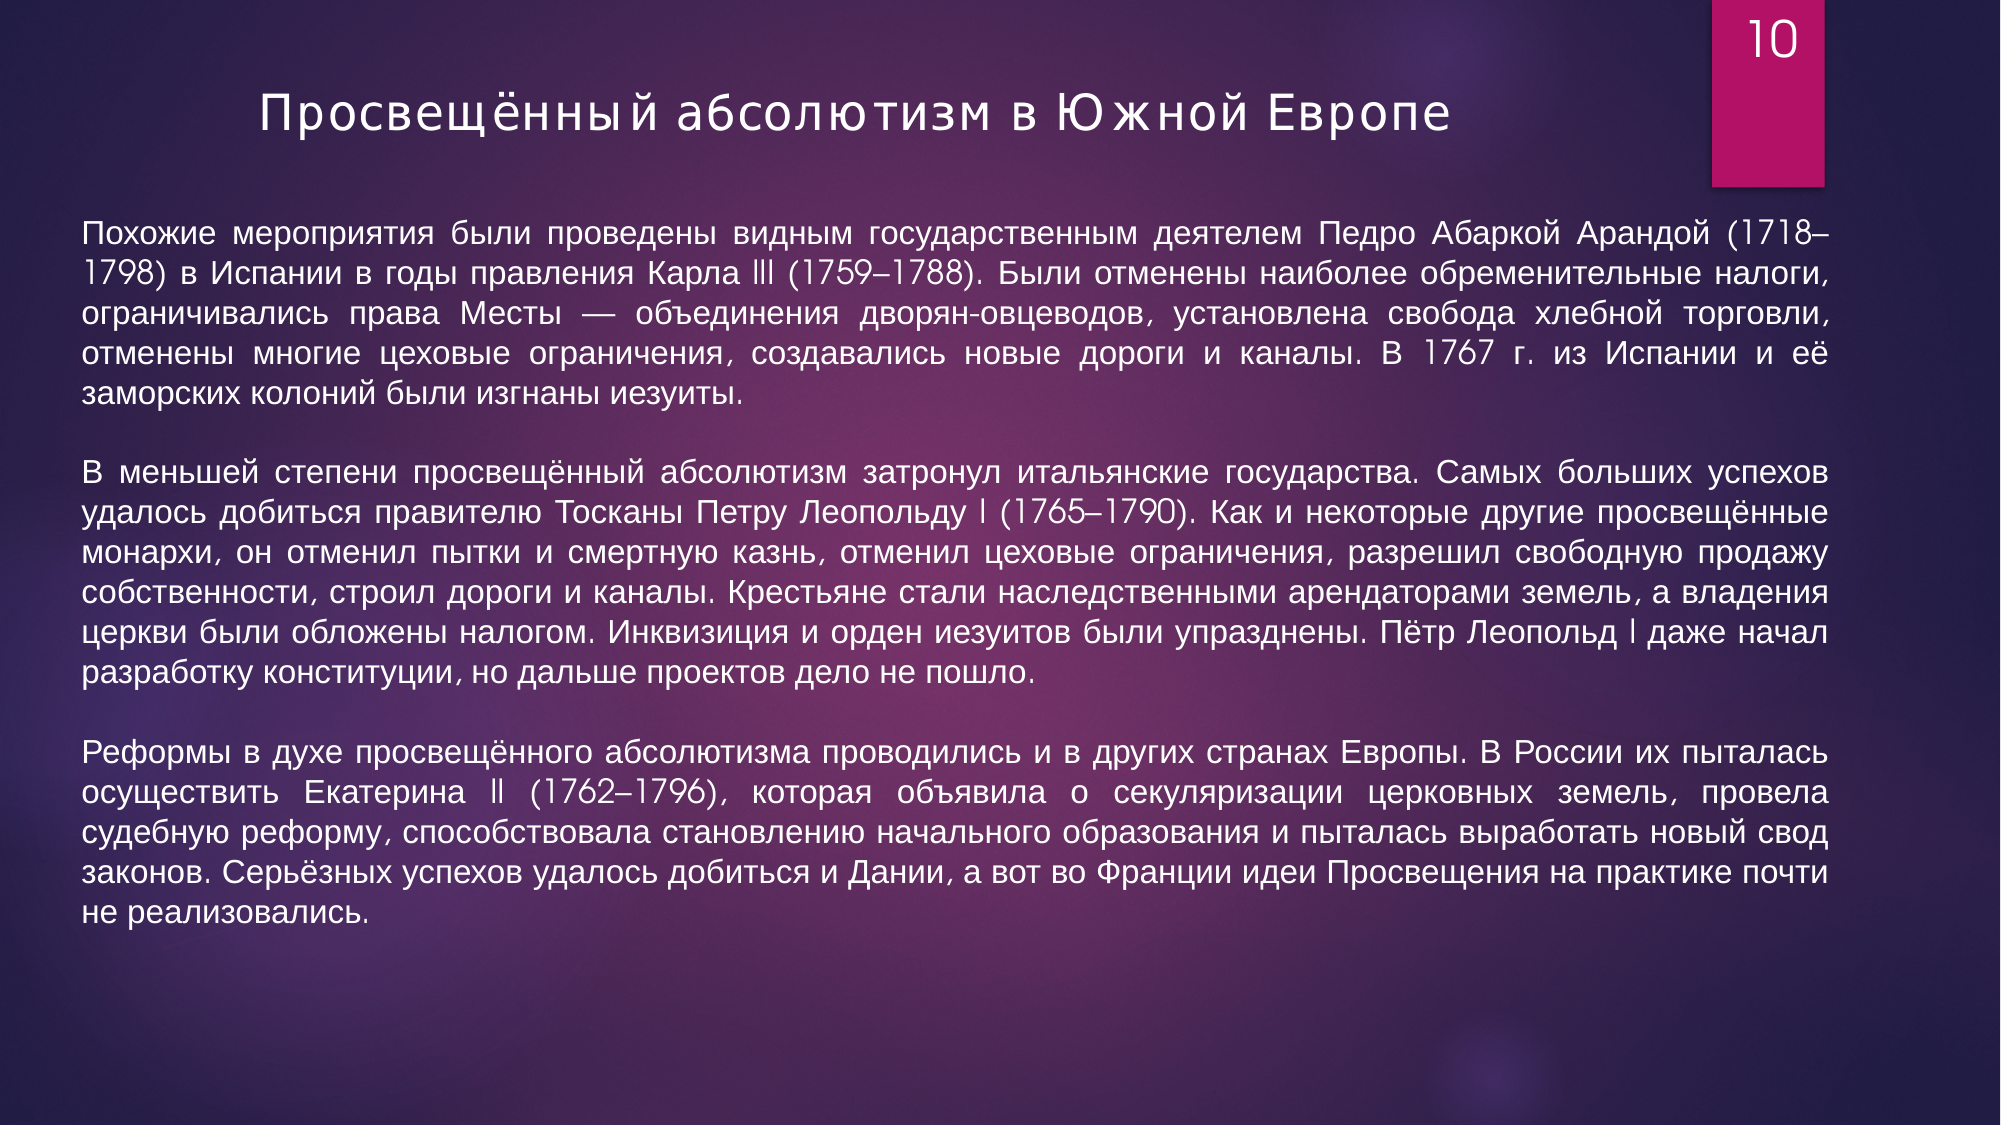

10
Просвещённый абсолютизм в Южной Европе
Похожие мероприятия были проведены видным государственным деятелем Педро Абаркой Арандой (1718–1798) в Испании в годы правления Карла III (1759–1788). Были отменены наиболее обременительные налоги, ограничивались права Месты — объединения дворян-овцеводов, установлена свобода хлебной торговли, отменены многие цеховые ограничения, создавались новые дороги и каналы. В 1767 г. из Испании и её заморских колоний были изгнаны иезуиты.

В меньшей степени просвещённый абсолютизм затронул итальянские государства. Самых больших успехов удалось добиться правителю Тосканы Петру Леопольду I (1765–1790). Как и некоторые другие просвещённые монархи, он отменил пытки и смертную казнь, отменил цеховые ограничения, разрешил свободную продажу собственности, строил дороги и каналы. Крестьяне стали наследственными арендаторами земель, а владения церкви были обложены налогом. Инквизиция и орден иезуитов были упразднены. Пётр Леопольд I даже начал разработку конституции, но дальше проектов дело не пошло.

Реформы в духе просвещённого абсолютизма проводились и в других странах Европы. В России их пыталась осуществить Екатерина II (1762–1796), которая объявила о секуляризации церковных земель, провела судебную реформу, способствовала становлению начального образования и пыталась выработать новый свод законов. Серьёзных успехов удалось добиться и Дании, а вот во Франции идеи Просвещения на практике почти не реализовались.